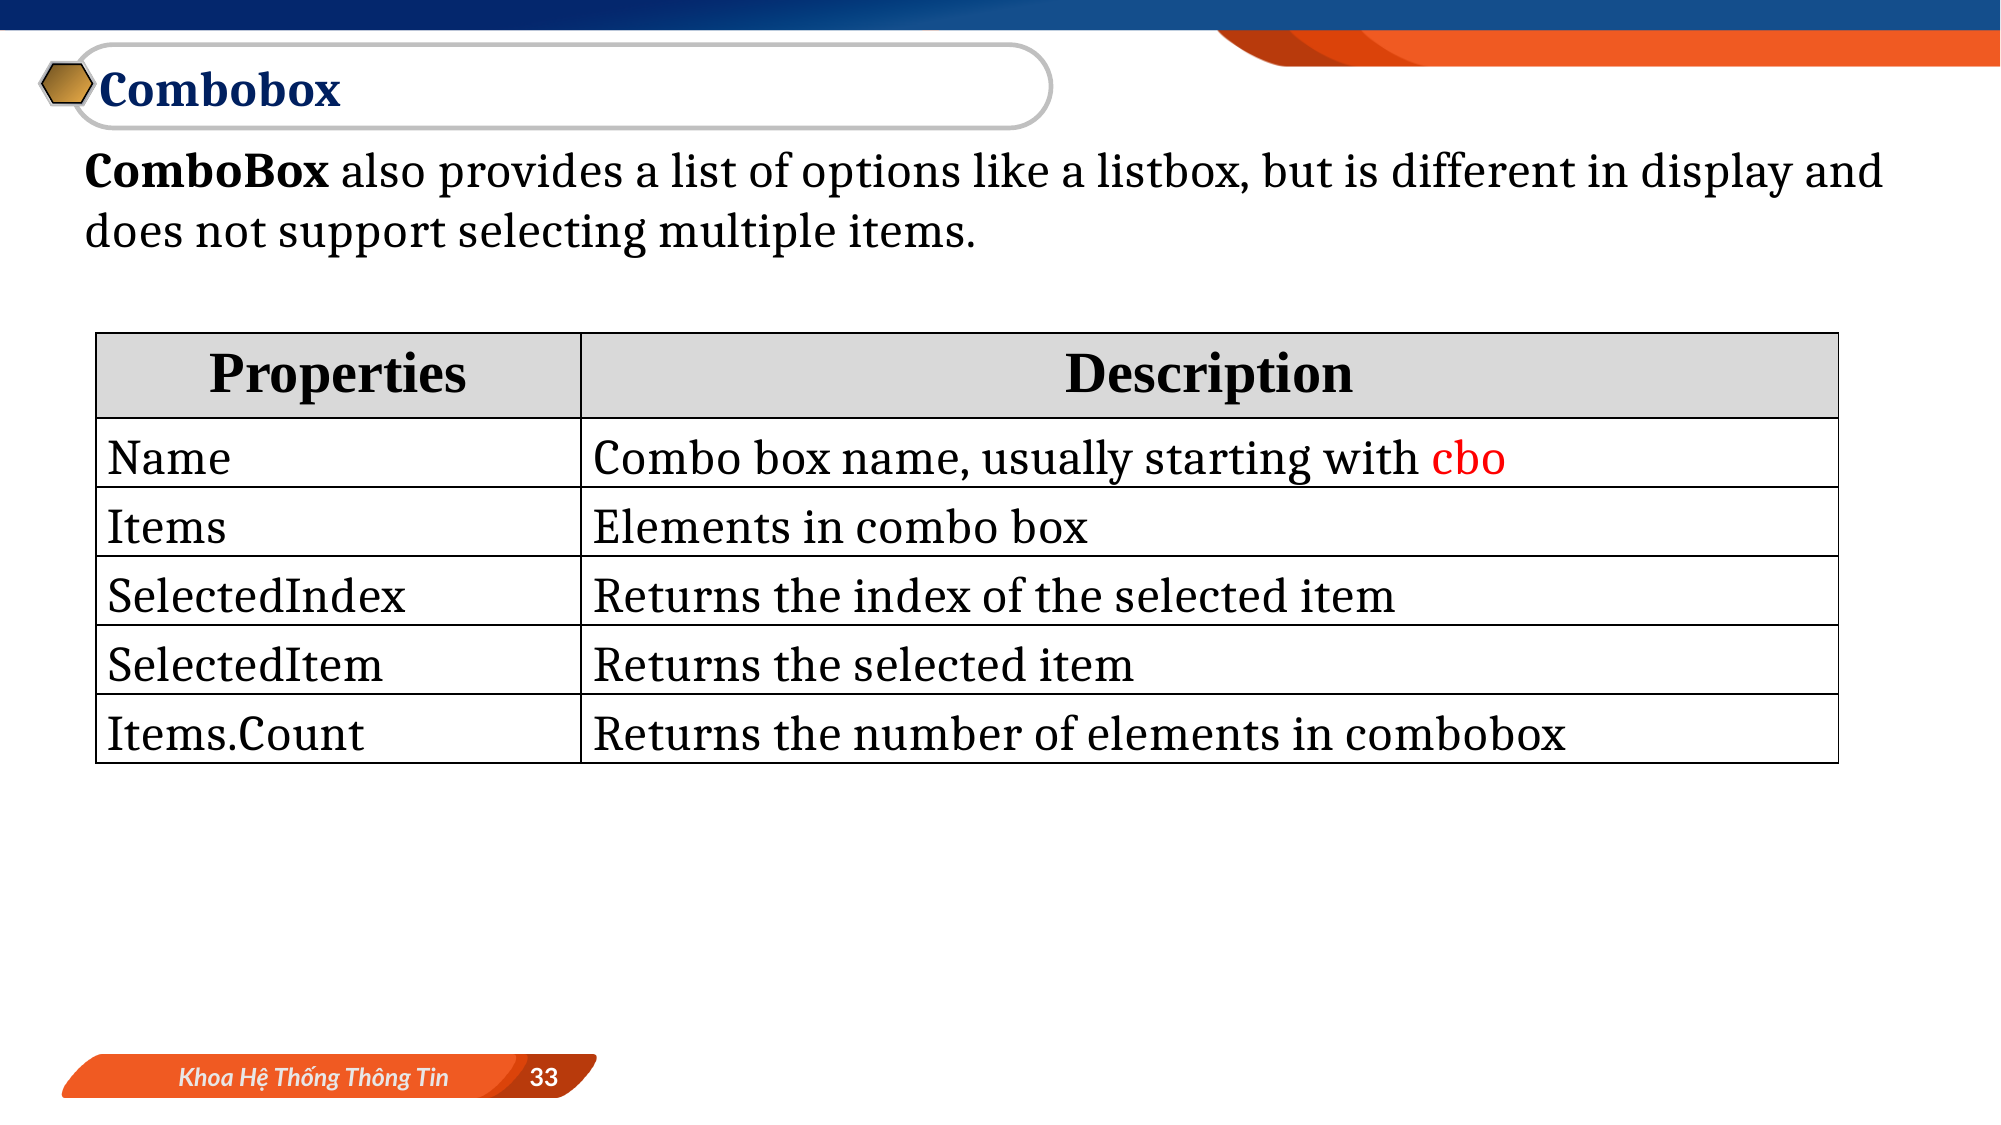

Combobox

ComboBox also provides a list of options like a listbox, but is different in display and does not support selecting multiple items.
| Properties | Description |
| --- | --- |
| Name | Combo box name, usually starting with cbo |
| Items | Elements in combo box |
| SelectedIndex | Returns the index of the selected item |
| SelectedItem | Returns the selected item |
| Items.Count | Returns the number of elements in combobox |
33
Khoa Hệ Thống Thông Tin